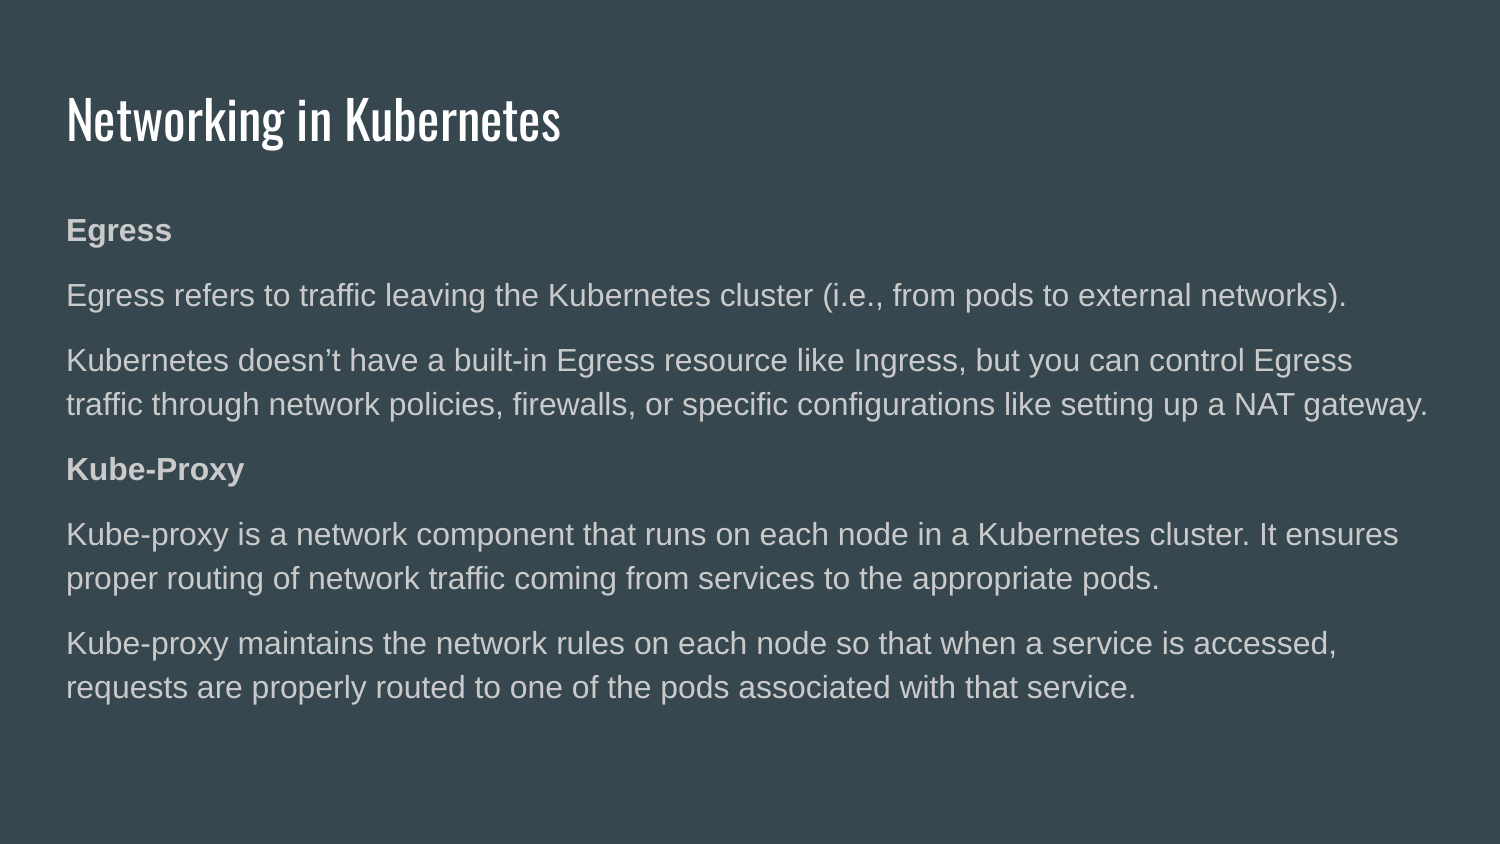

# Networking in Kubernetes
Egress
Egress refers to traffic leaving the Kubernetes cluster (i.e., from pods to external networks).
Kubernetes doesn’t have a built-in Egress resource like Ingress, but you can control Egress traffic through network policies, firewalls, or specific configurations like setting up a NAT gateway.
Kube-Proxy
Kube-proxy is a network component that runs on each node in a Kubernetes cluster. It ensures proper routing of network traffic coming from services to the appropriate pods.
Kube-proxy maintains the network rules on each node so that when a service is accessed, requests are properly routed to one of the pods associated with that service.